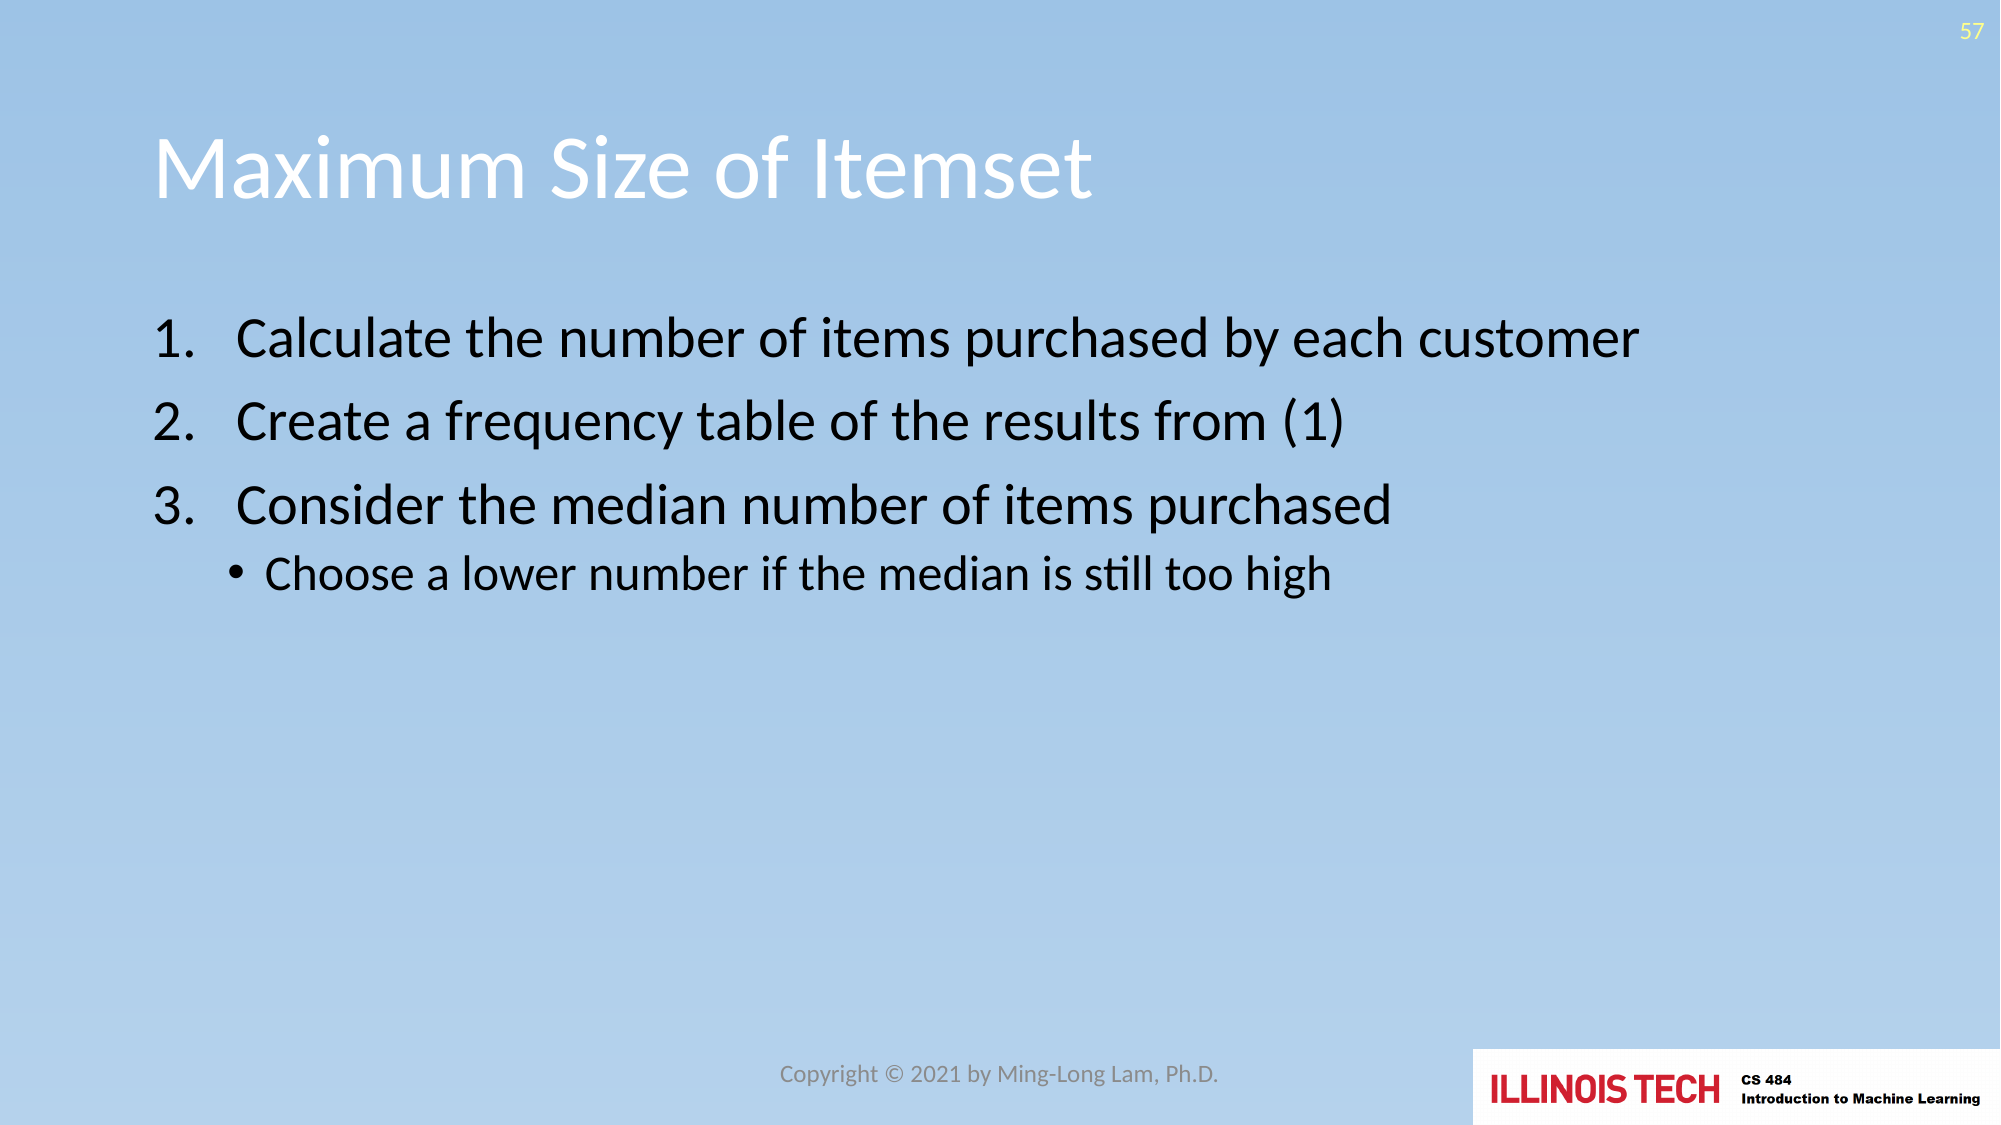

57
# Maximum Size of Itemset
Calculate the number of items purchased by each customer
Create a frequency table of the results from (1)
Consider the median number of items purchased
Choose a lower number if the median is still too high
Copyright © 2021 by Ming-Long Lam, Ph.D.